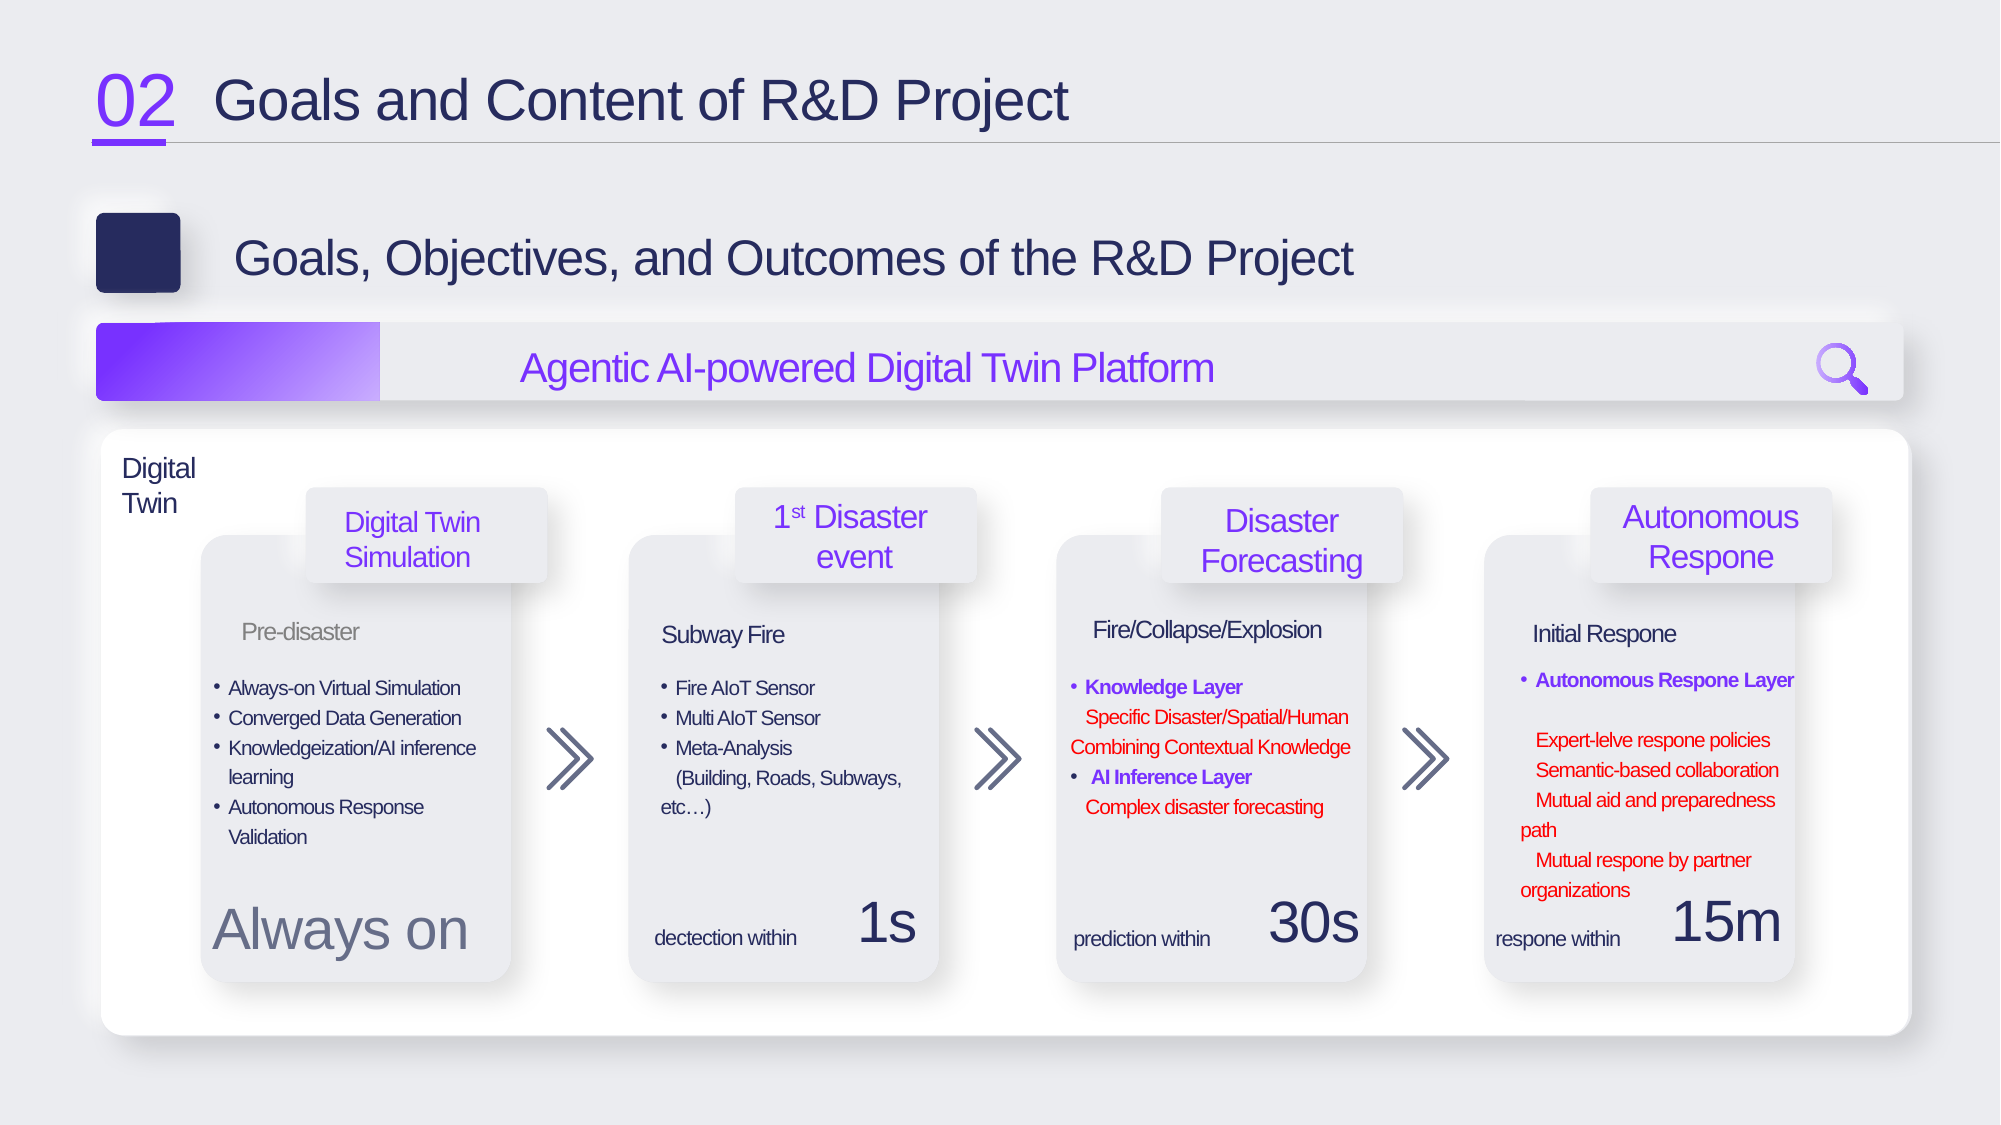

02
 Goals and Content of R&D Project

Goals, Objectives, and Outcomes of the R&D Project
2-2

Agentic AI-powered Digital Twin Platform
Strategies

Digital
Twin

1st Disaster
event
Autonomous
Respone
Disaster
Forecasting
Digital Twin
Simulation

Fire/Collapse/Explosion
Pre-disaster
Initial Respone
Subway Fire
Autonomous Respone Layer
   Expert-lelve respone policies
   Semantic-based collaboration
   Mutual aid and preparedness path
   Mutual respone by partner organizations

Knowledge Layer
   Specific Disaster/Spatial/Human Combining Contextual Knowledge
 AI Inference Layer
   Complex disaster forecasting

Always-on Virtual Simulation
Converged Data Generation
Knowledgeization/AI inference learning
Autonomous Response Validation
Fire AIoT Sensor
Multi AIoT Sensor
Meta-Analysis
   (Building, Roads, Subways, etc…)
15m
1s
30s
Always on
dectection within
prediction within
respone within